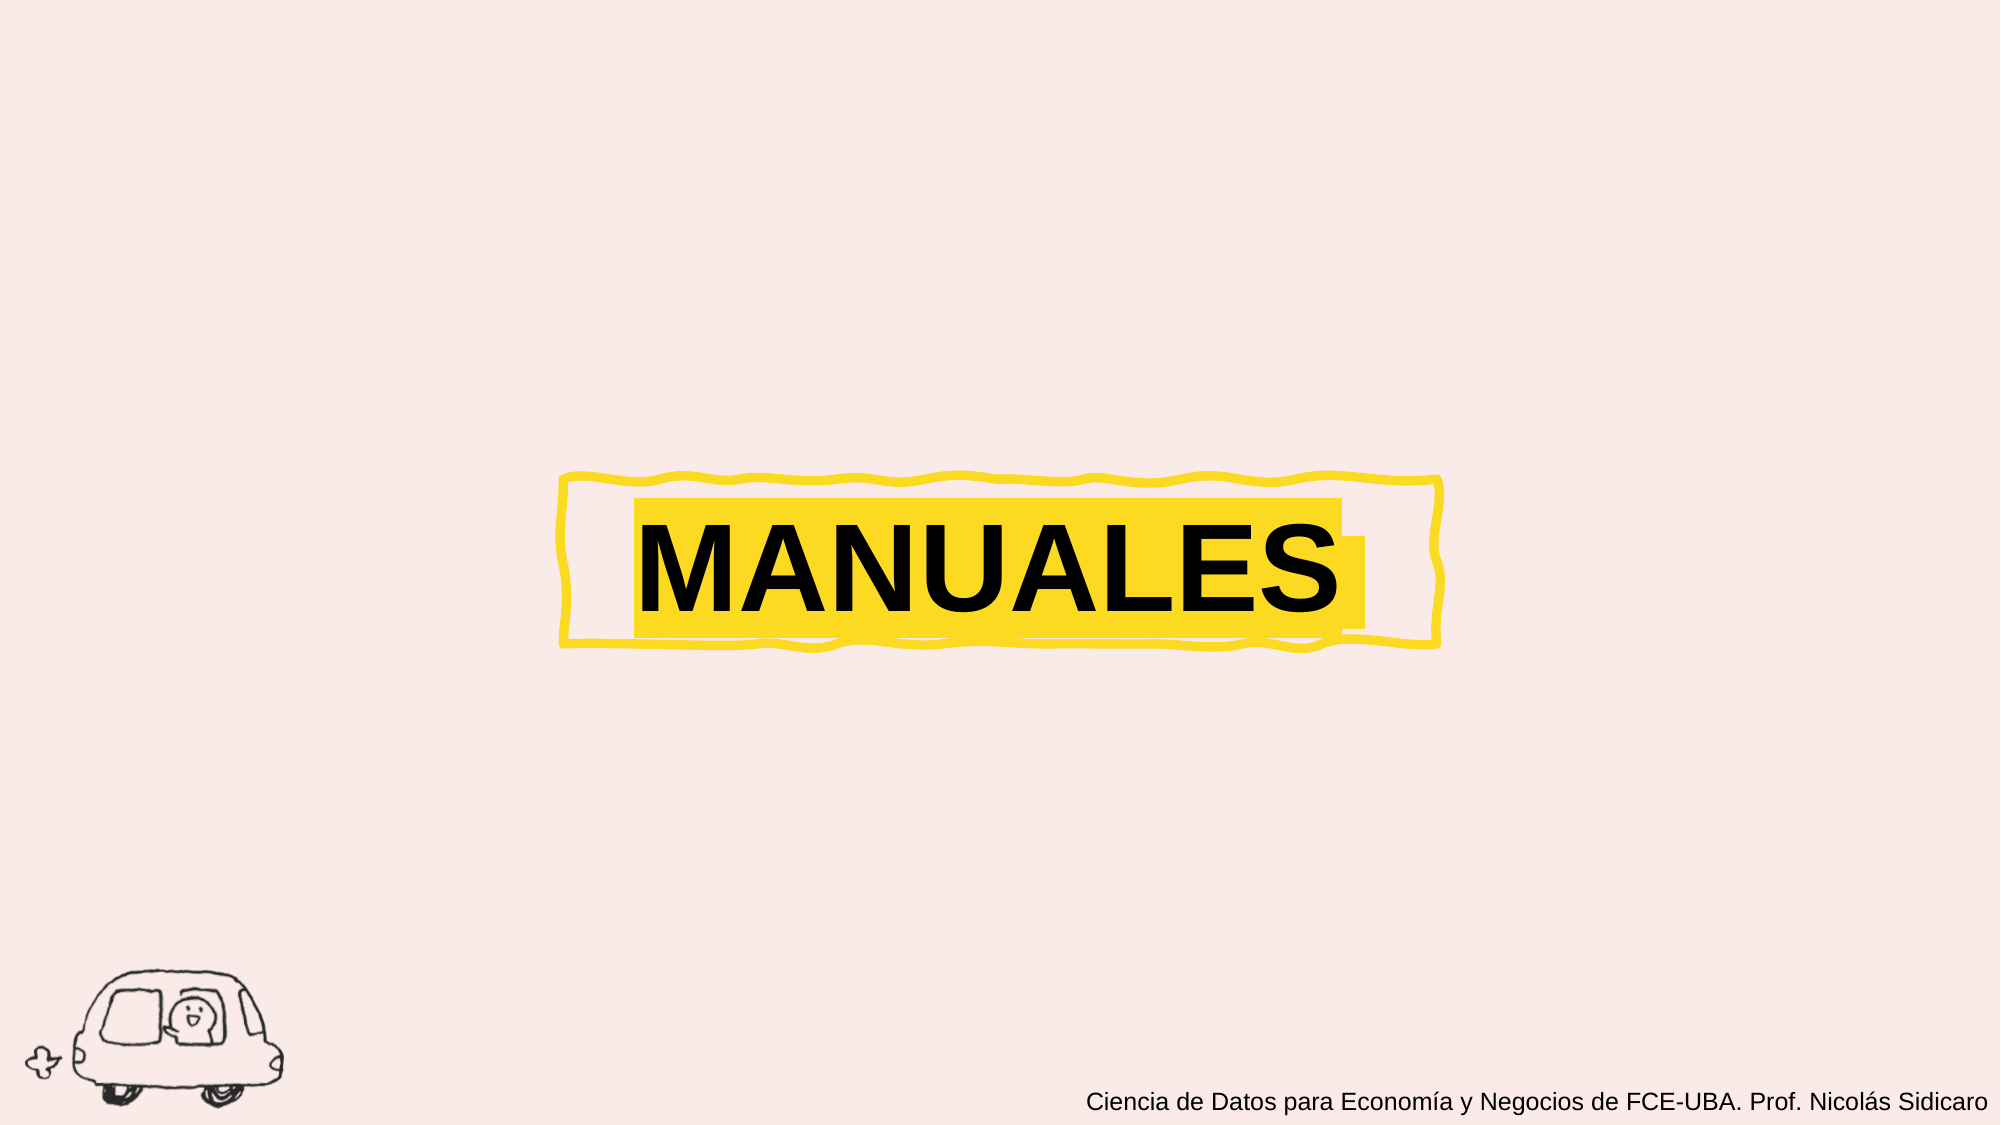

MANUALES
Ciencia de Datos para Economía y Negocios de FCE-UBA. Prof. Nicolás Sidicaro
Qué variables pueden descartarse¹ sin afectar el análisis inferencial:

Variable descartable 1 → Observación²
La mayoría de las veces está vacía o tiene comentarios operativos no estructurados.

“La variable Observación presenta valores inconsistentes y no estructurados, careciendo de utilidad para análisis estadísticos comparativos o inferenciales.”

Variable descartable 2 → Tipo Cobro (si tiene 1 solo nivel relevante)³ A veces esta columna solo indica manual/telepeaje pero no varía mucho.
“Se evaluó la variabilidad de Tipo Cobro y se observó baja diversidad en los registros del mes seleccionado, por lo cual no aporta información diferenciada para un análisis ANOVA o de regresión.”

Variable descartable 3 → Cat Cobrada (solo si no varía) En algunos meses hay categorías que no aparecen o tienen muy baja frecuencia.

Si una categoría aparece en 0–1% de la base → excluís para evitar sesgo.